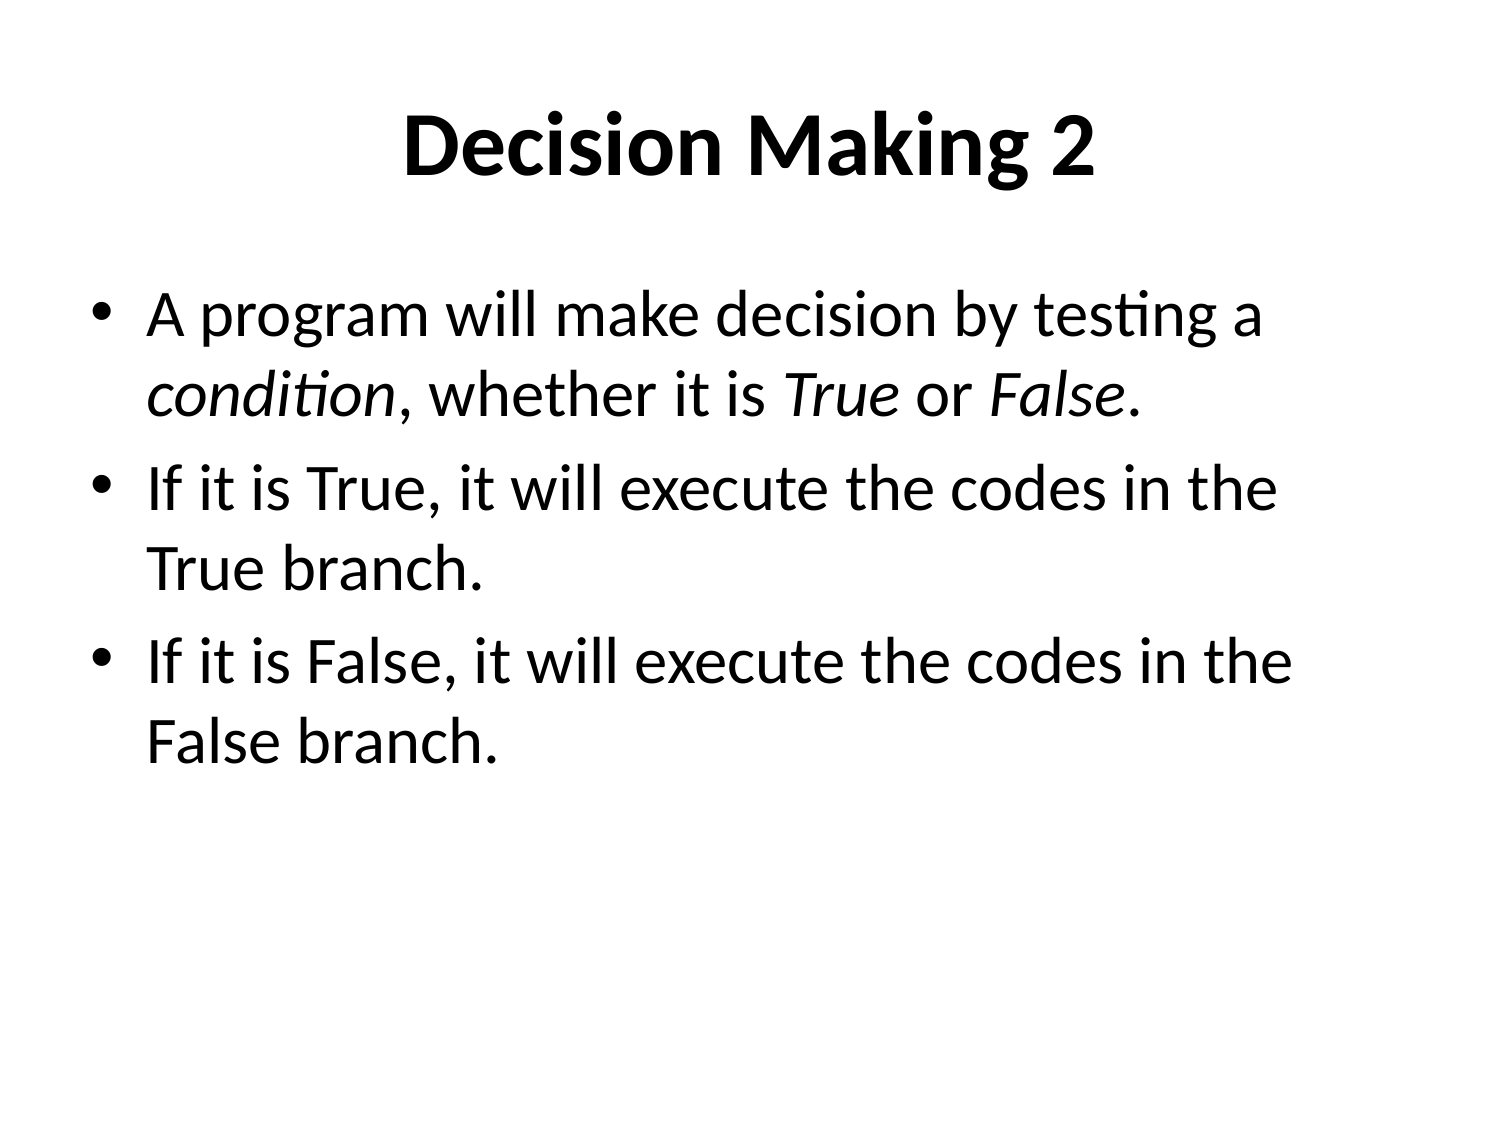

# Decision Making 2
A program will make decision by testing a condition, whether it is True or False.
If it is True, it will execute the codes in the True branch.
If it is False, it will execute the codes in the False branch.